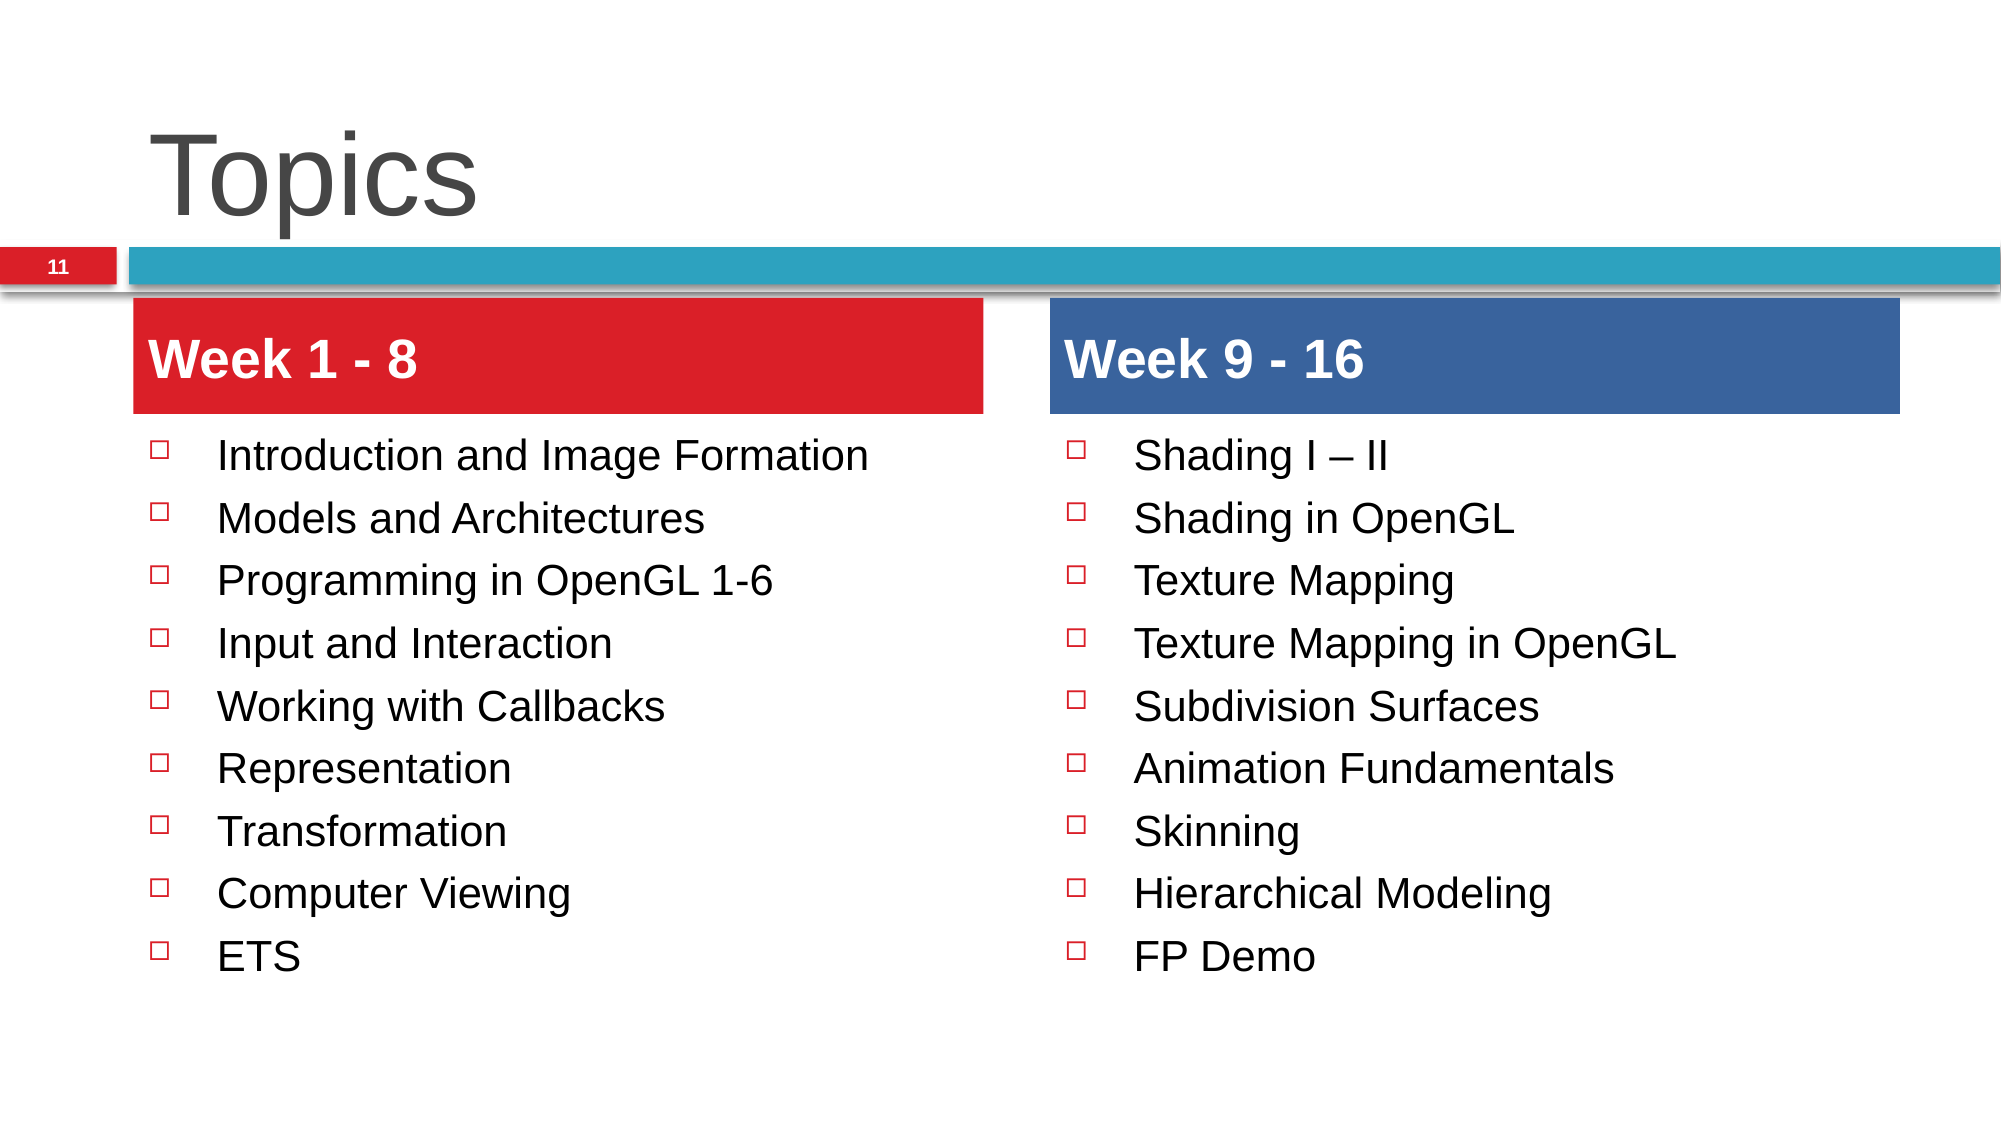

# Topics
11
Week 1 - 8
Week 9 - 16
Introduction and Image Formation
Models and Architectures
Programming in OpenGL 1-6
Input and Interaction
Working with Callbacks
Representation
Transformation
Computer Viewing
ETS
Shading I – II
Shading in OpenGL
Texture Mapping
Texture Mapping in OpenGL
Subdivision Surfaces
Animation Fundamentals
Skinning
Hierarchical Modeling
FP Demo